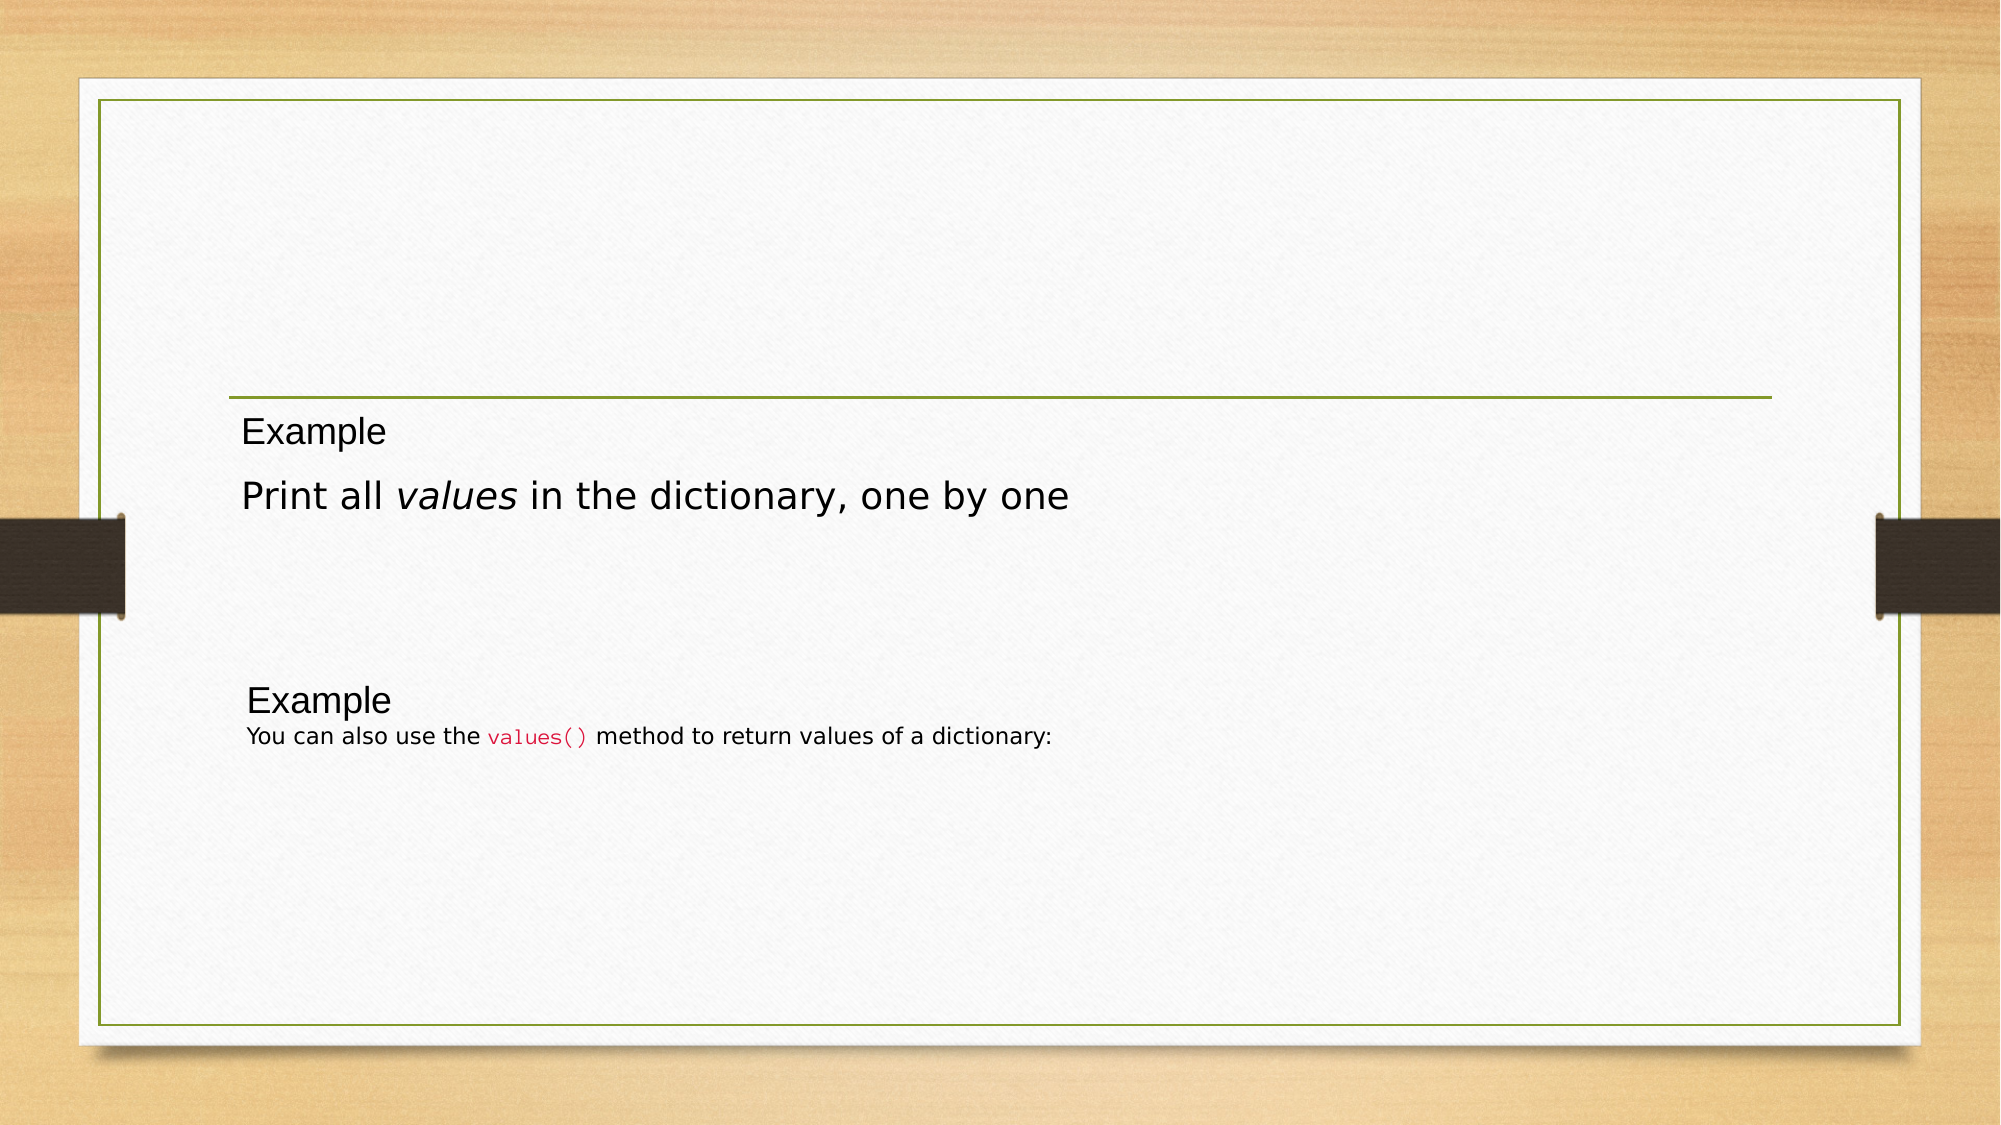

#
Example
Print all values in the dictionary, one by one
Example
You can also use the values() method to return values of a dictionary: